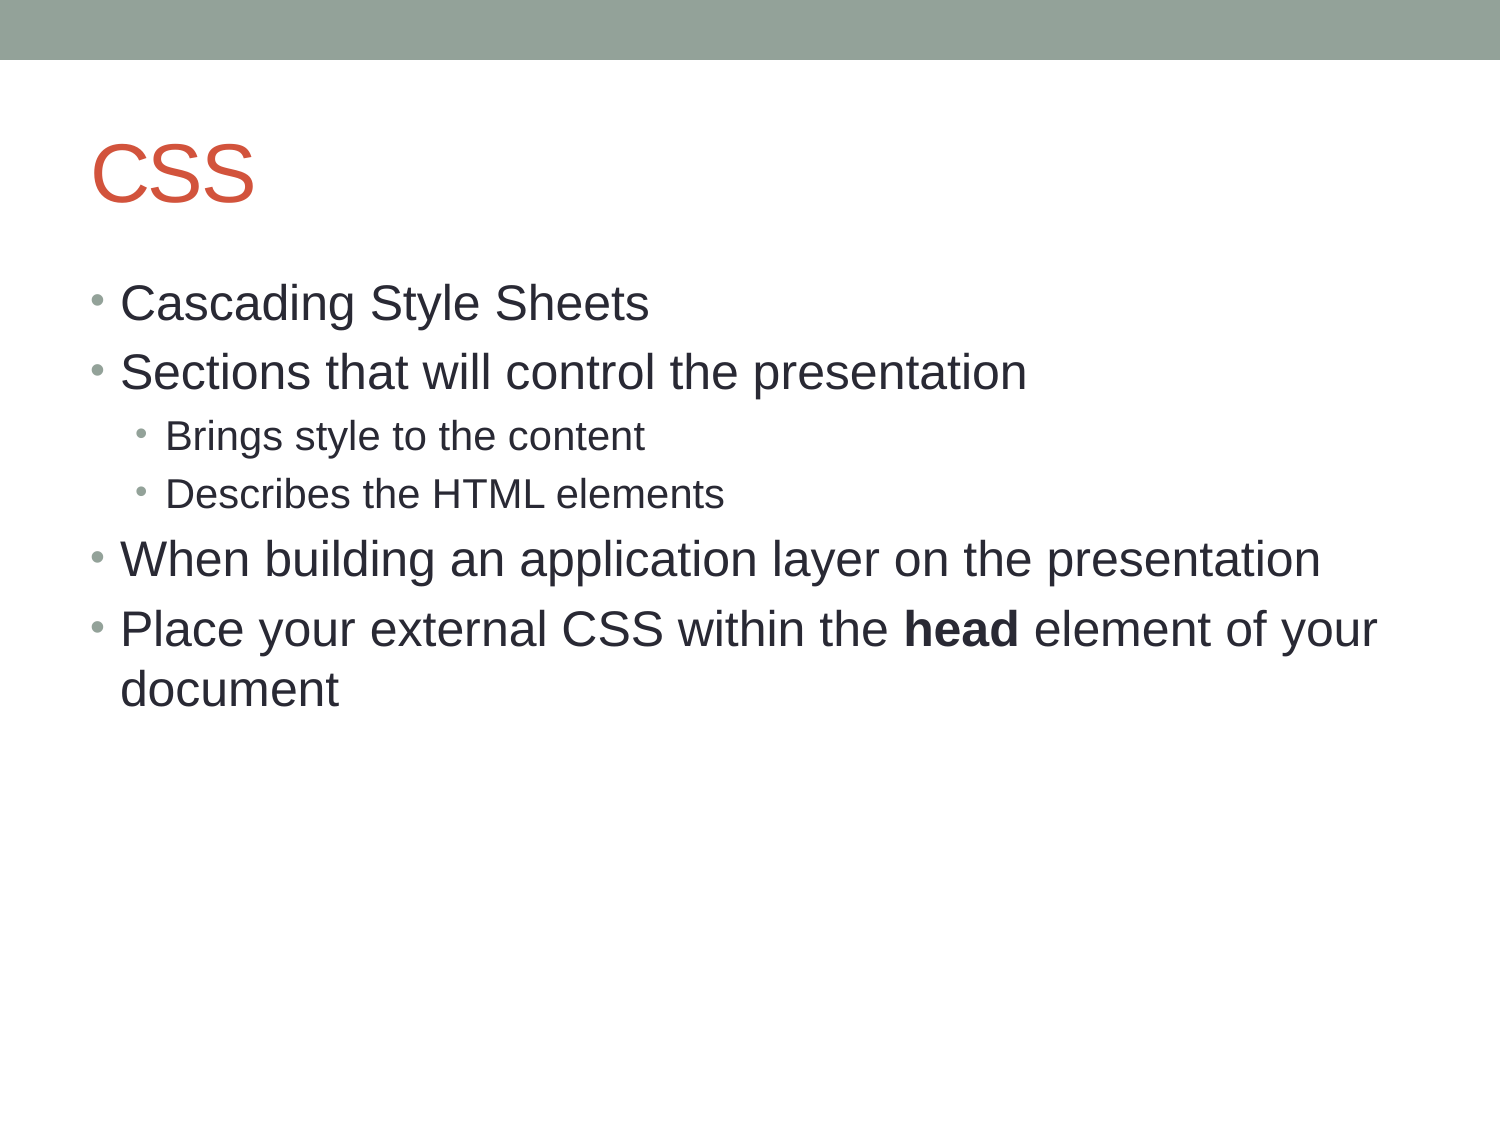

# CSS
Cascading Style Sheets
Sections that will control the presentation
Brings style to the content
Describes the HTML elements
When building an application layer on the presentation
Place your external CSS within the head element of your document